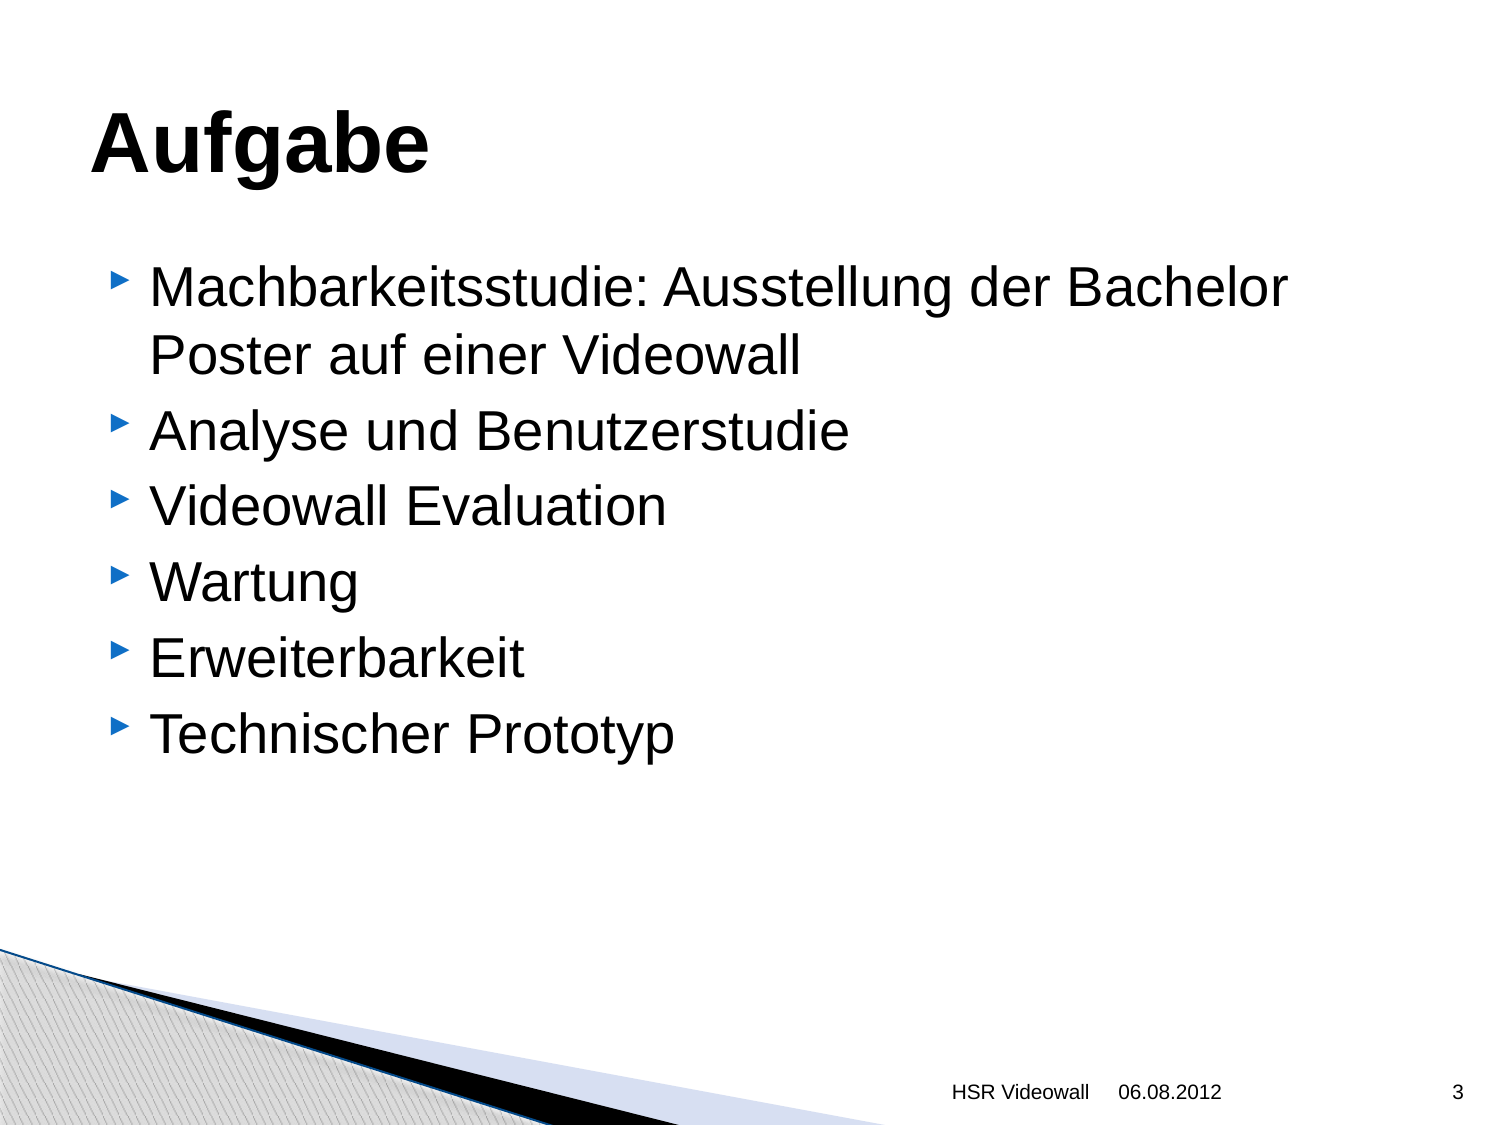

# Aufgabe
Machbarkeitsstudie: Ausstellung der Bachelor Poster auf einer Videowall
Analyse und Benutzerstudie
Videowall Evaluation
Wartung
Erweiterbarkeit
Technischer Prototyp
HSR Videowall
06.08.2012
3